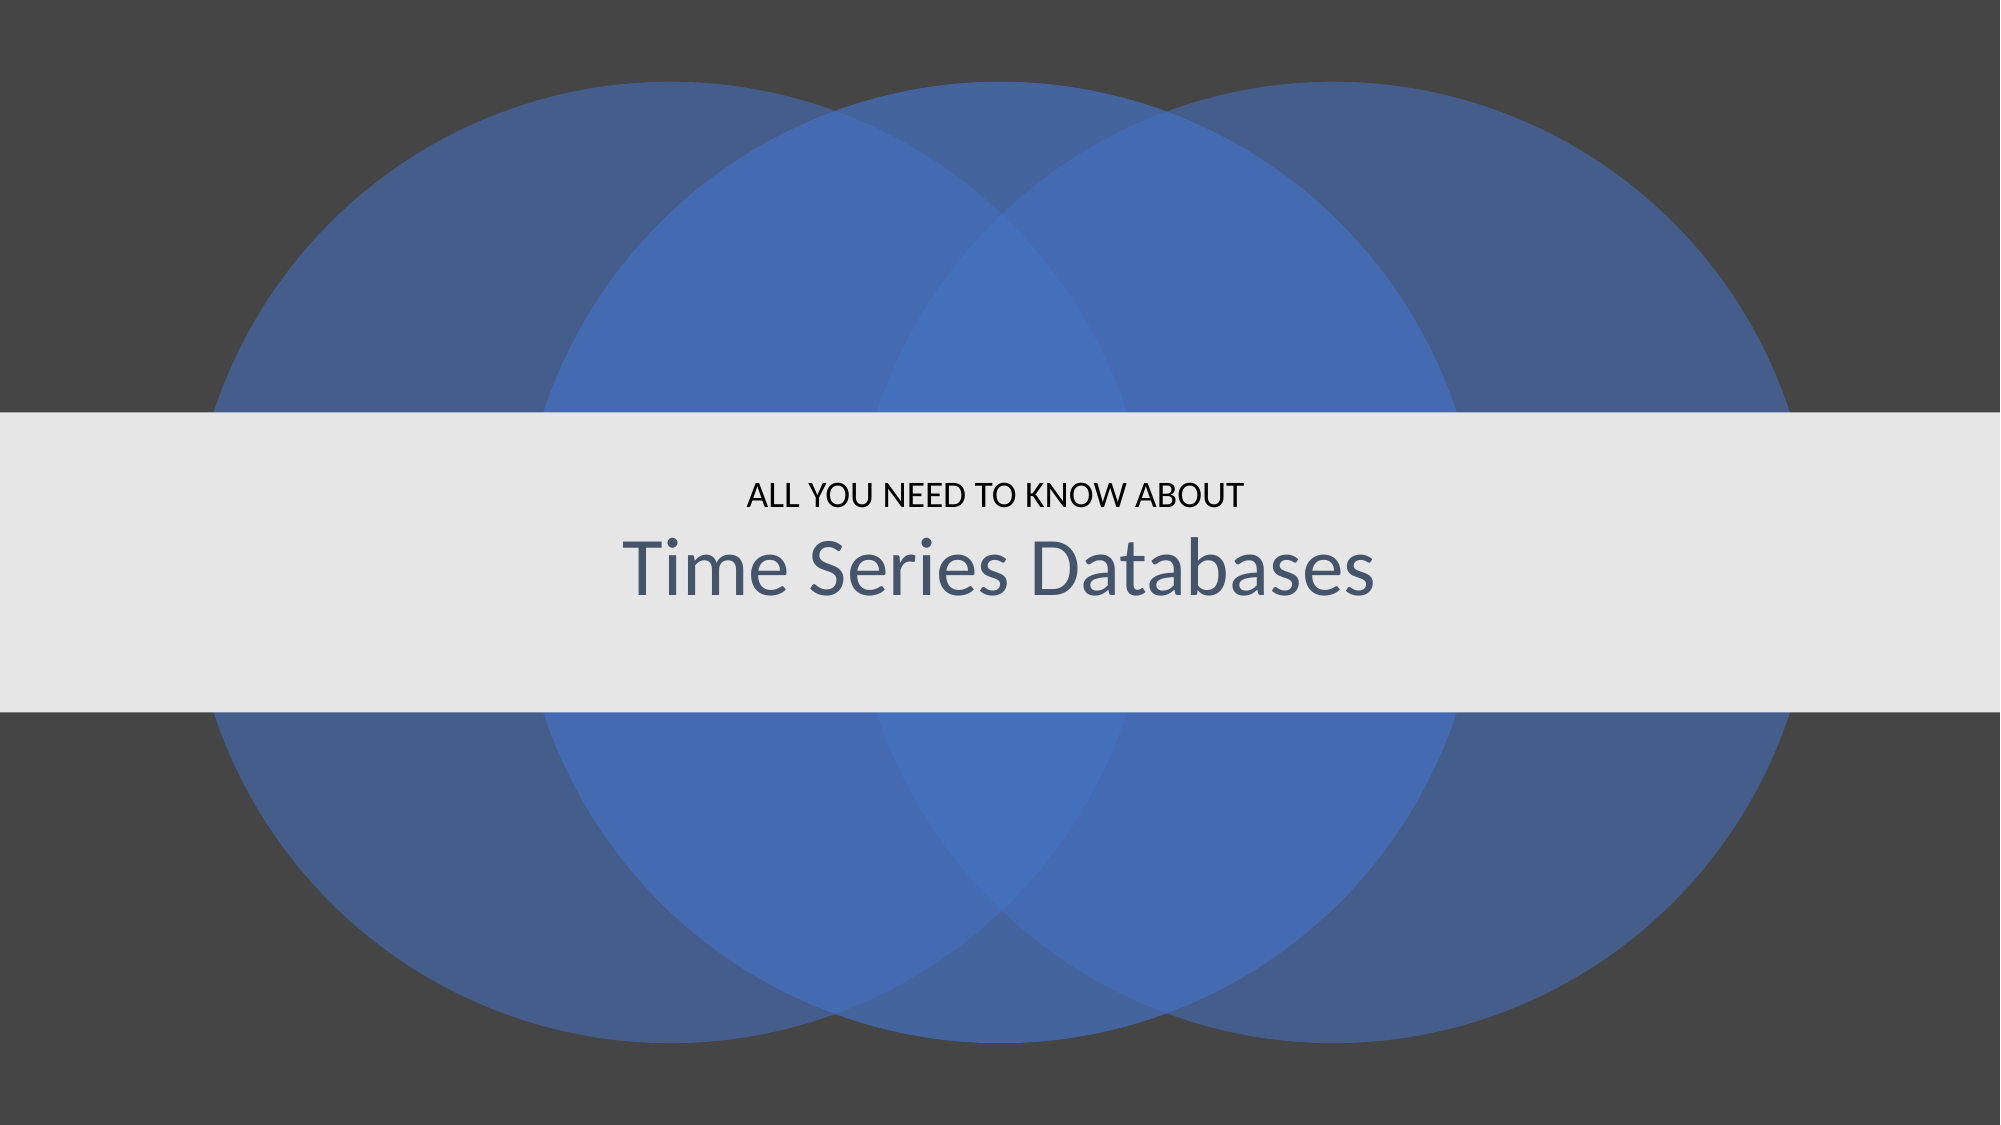

# Time Series Databases
ALL YOU NEED TO KNOW ABOUT